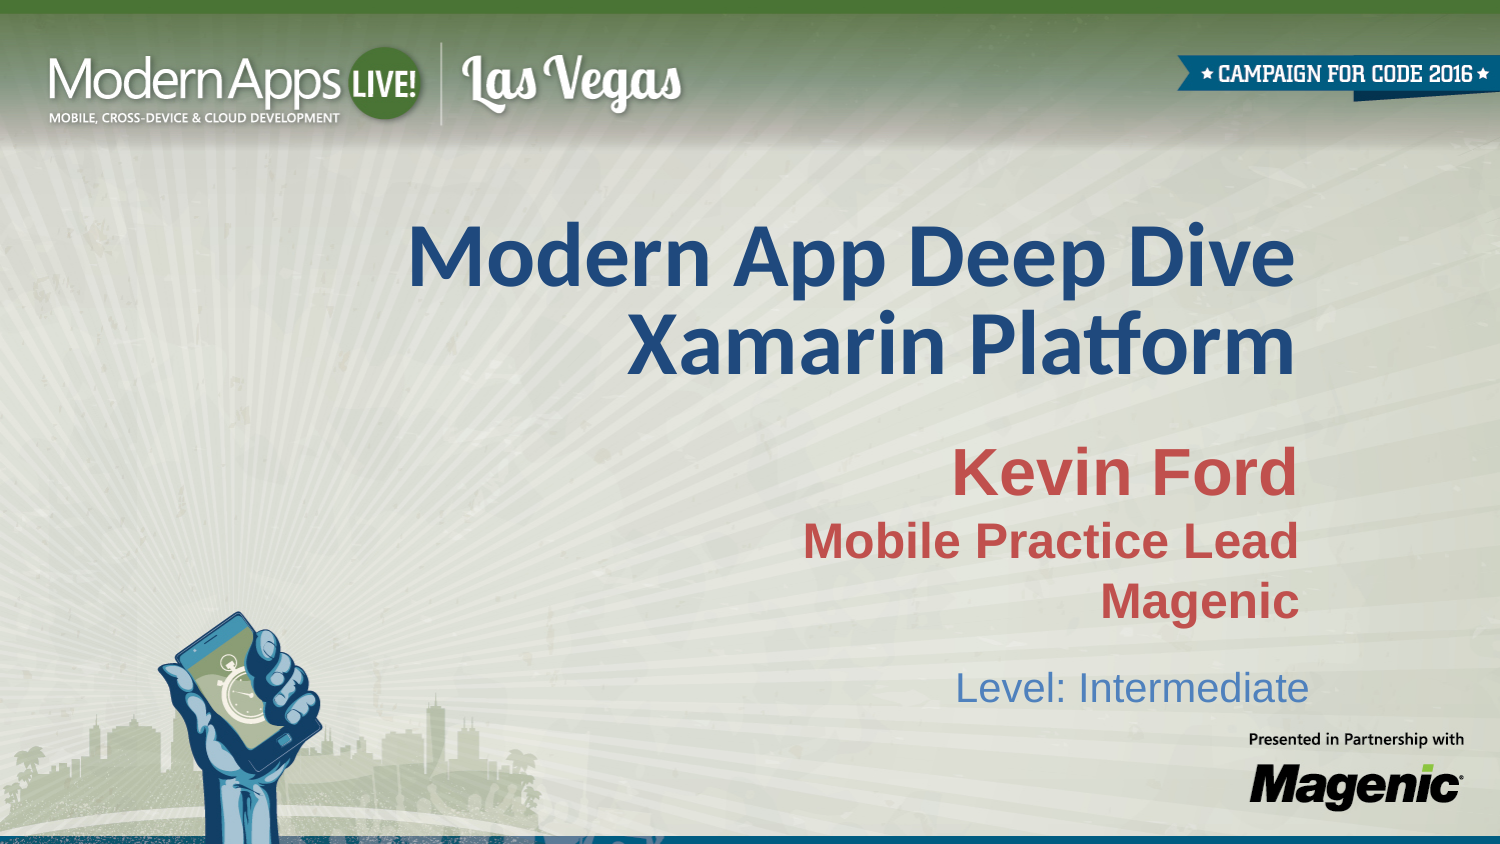

Modern App Deep Dive
Xamarin Platform
Kevin Ford
Mobile Practice Lead
Magenic

Level: Intermediate